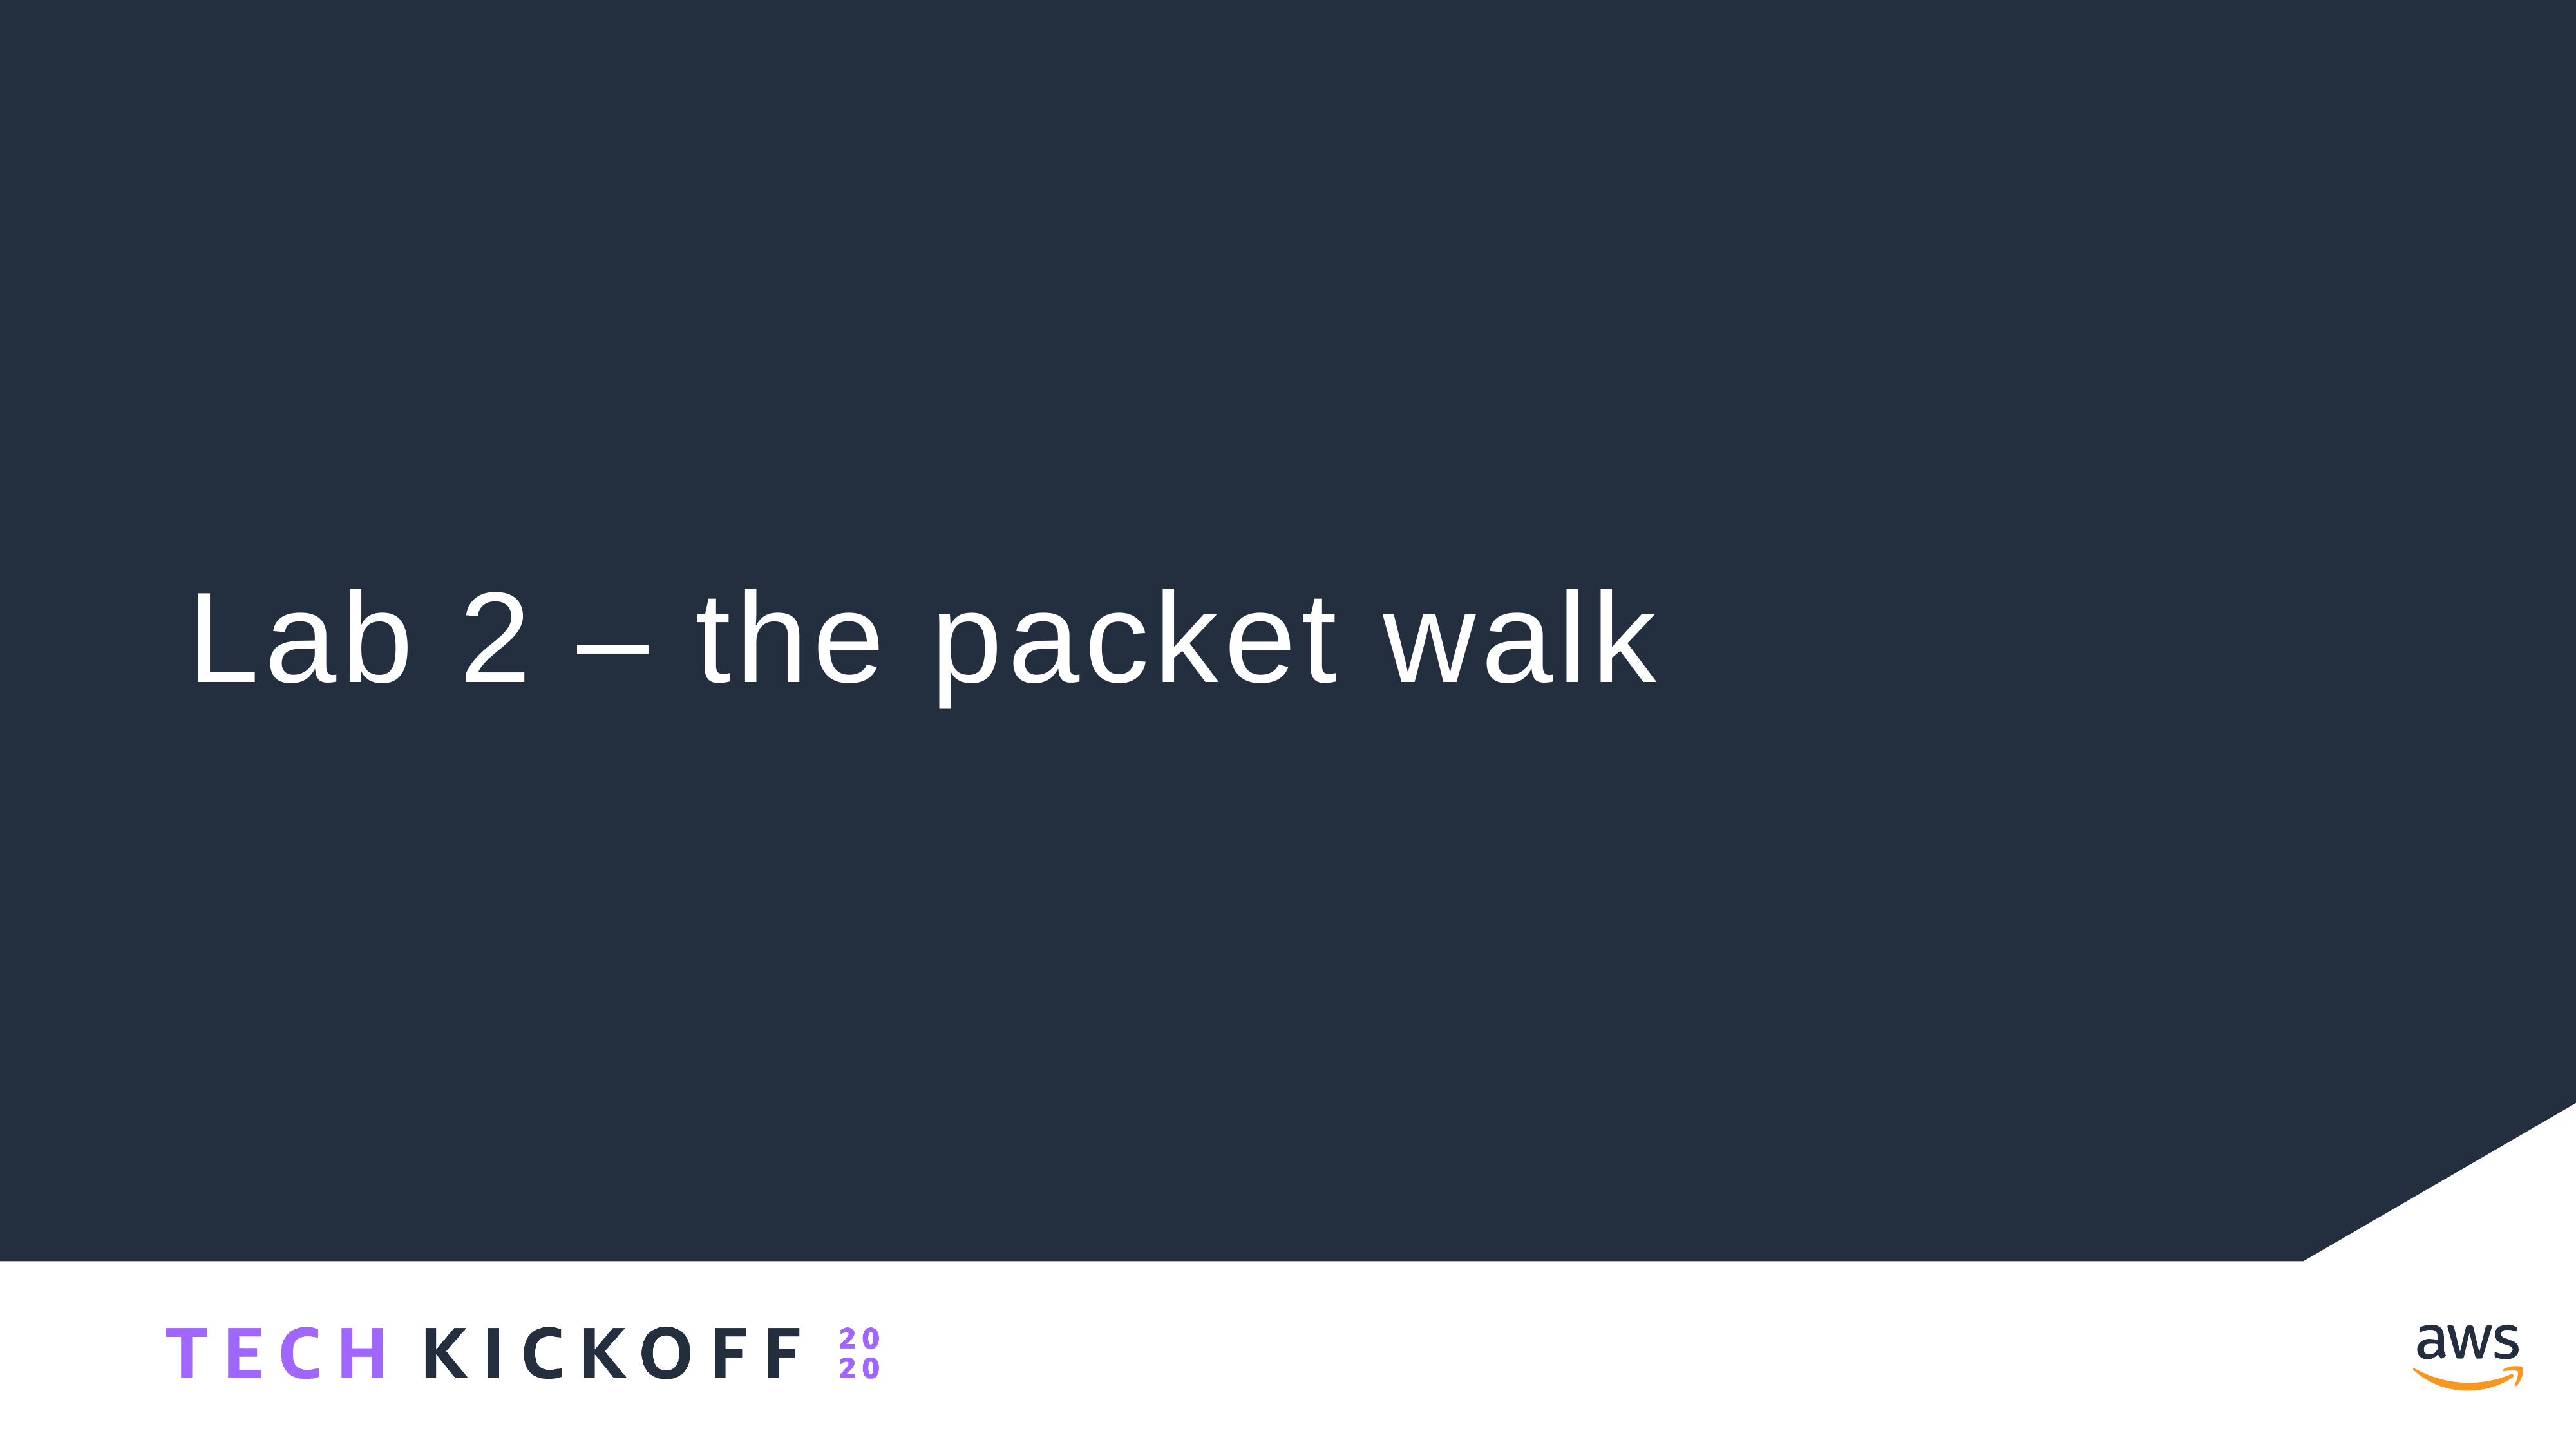

# Lab 2 – the packet walk